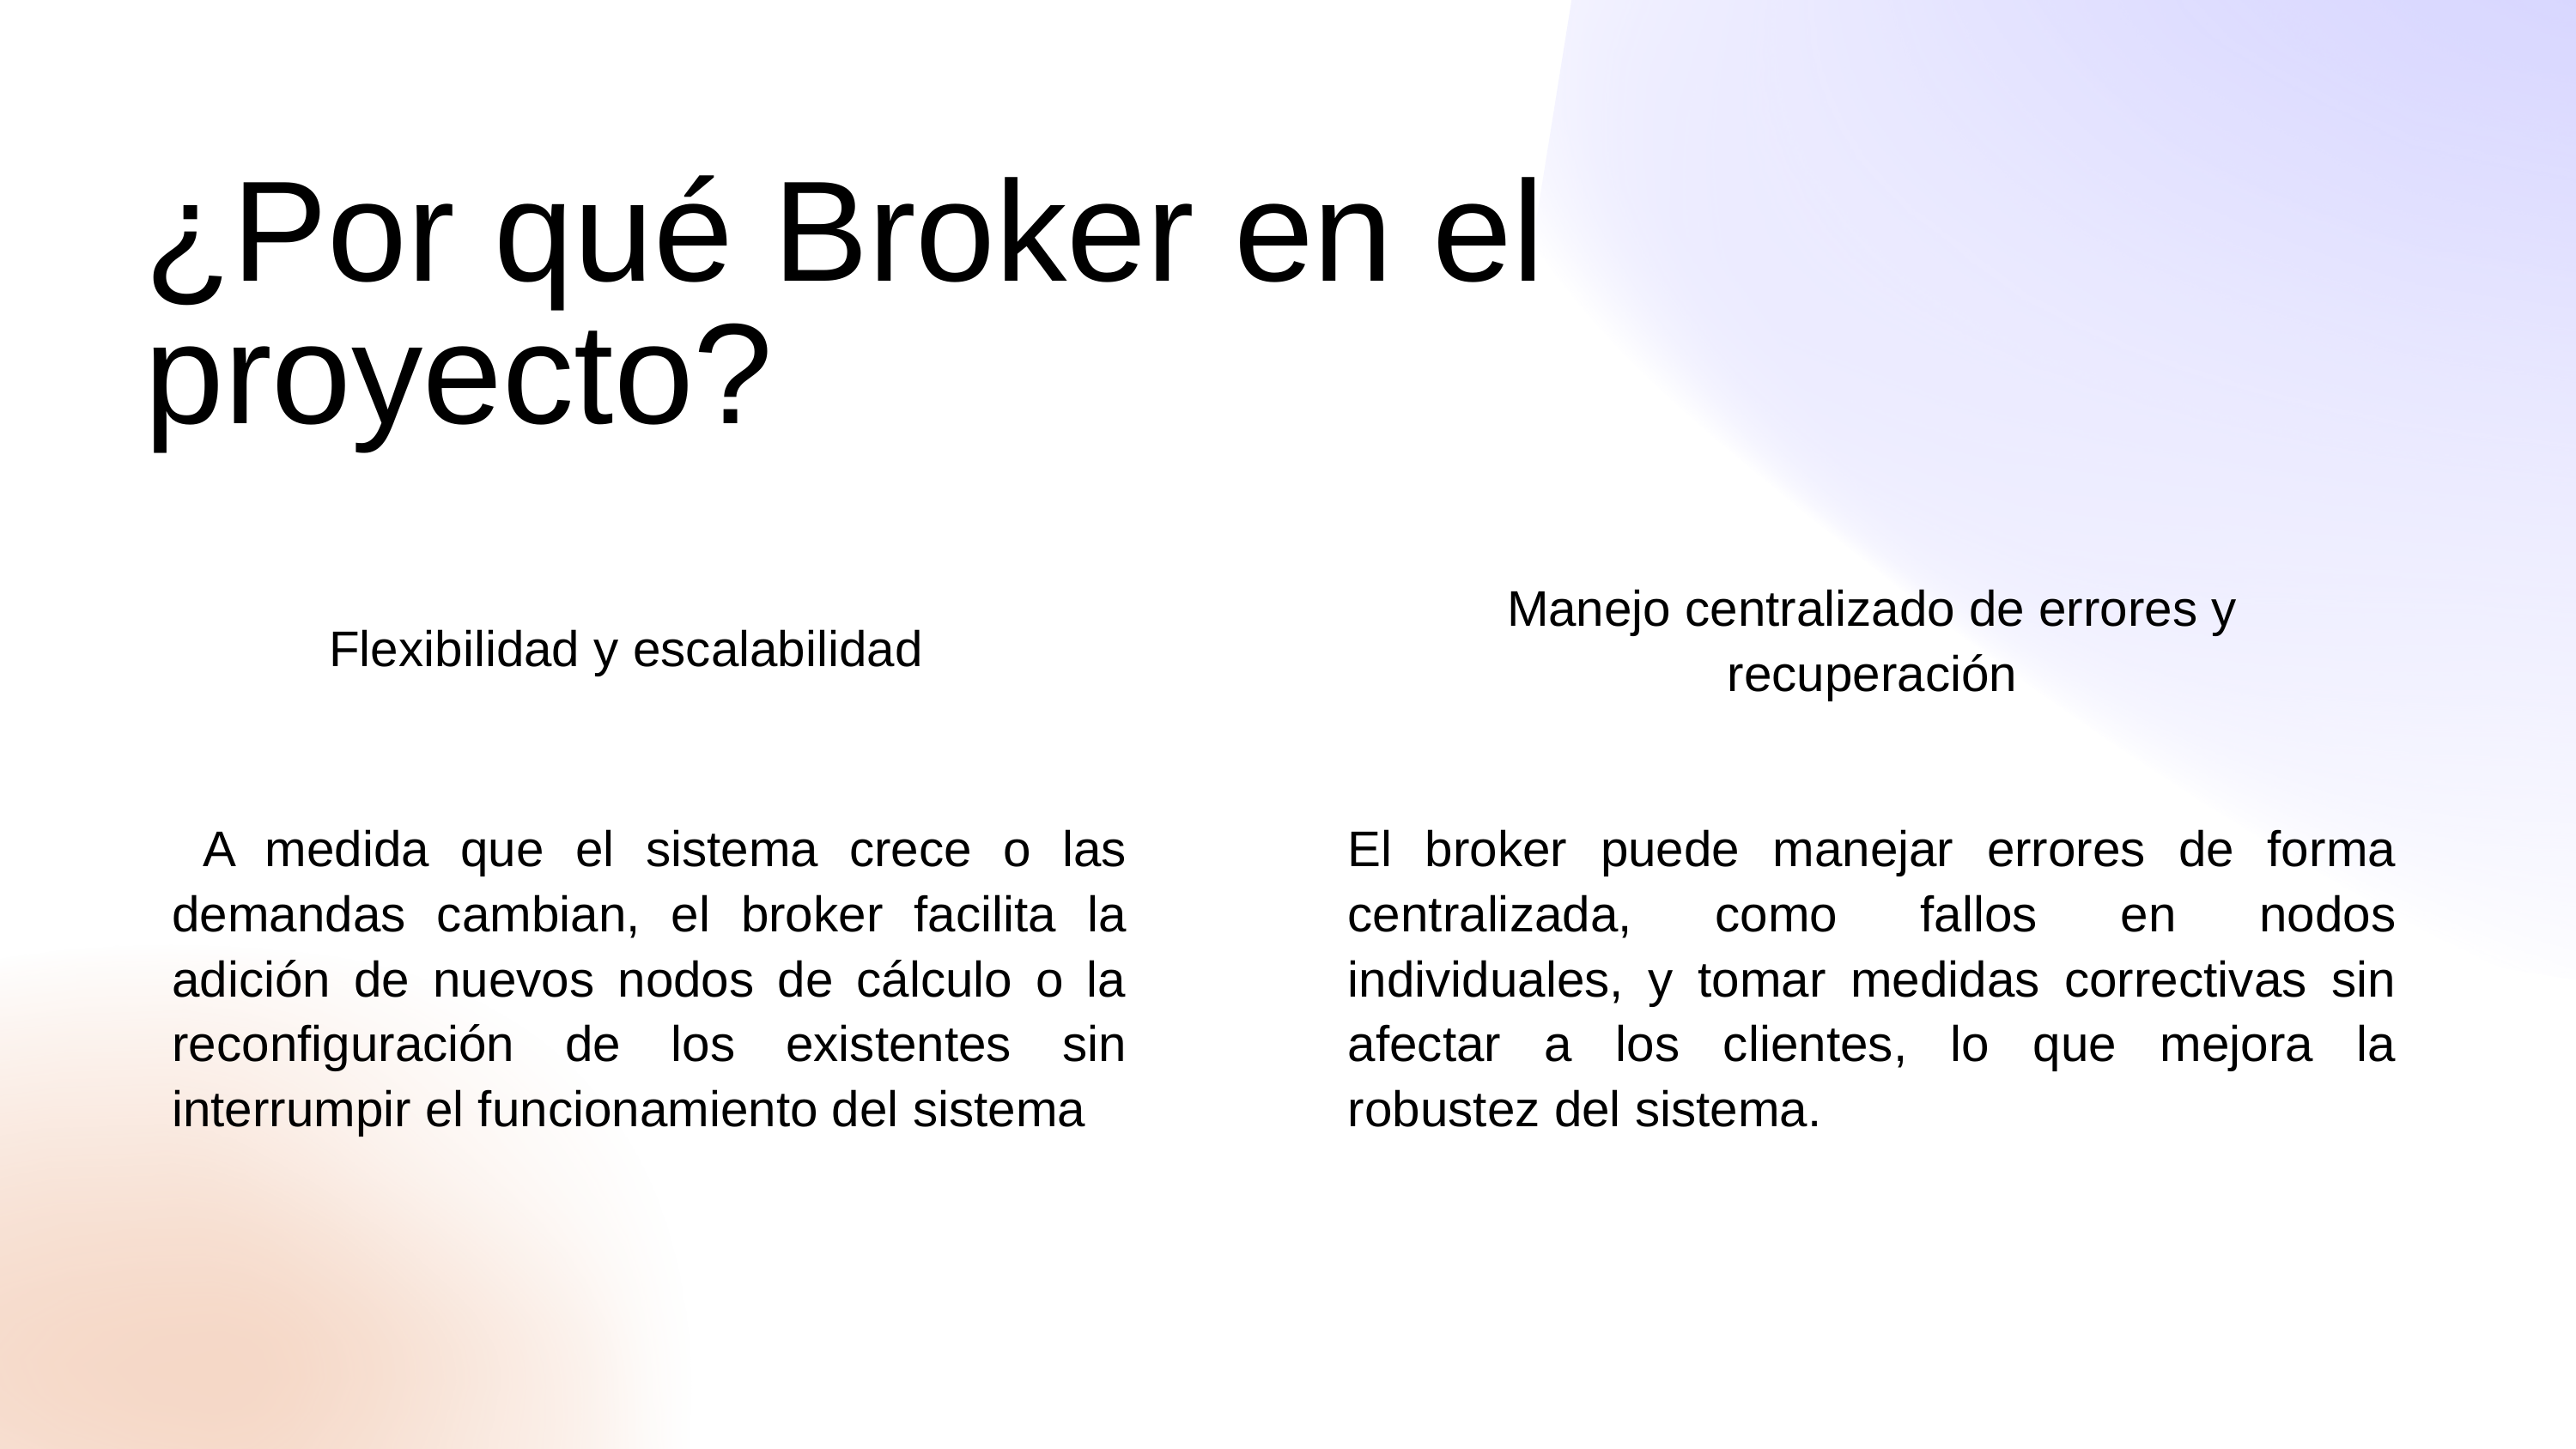

¿Por qué Broker en el proyecto?
Manejo centralizado de errores y recuperación
Flexibilidad y escalabilidad
 A medida que el sistema crece o las demandas cambian, el broker facilita la adición de nuevos nodos de cálculo o la reconfiguración de los existentes sin interrumpir el funcionamiento del sistema
El broker puede manejar errores de forma centralizada, como fallos en nodos individuales, y tomar medidas correctivas sin afectar a los clientes, lo que mejora la robustez del sistema.